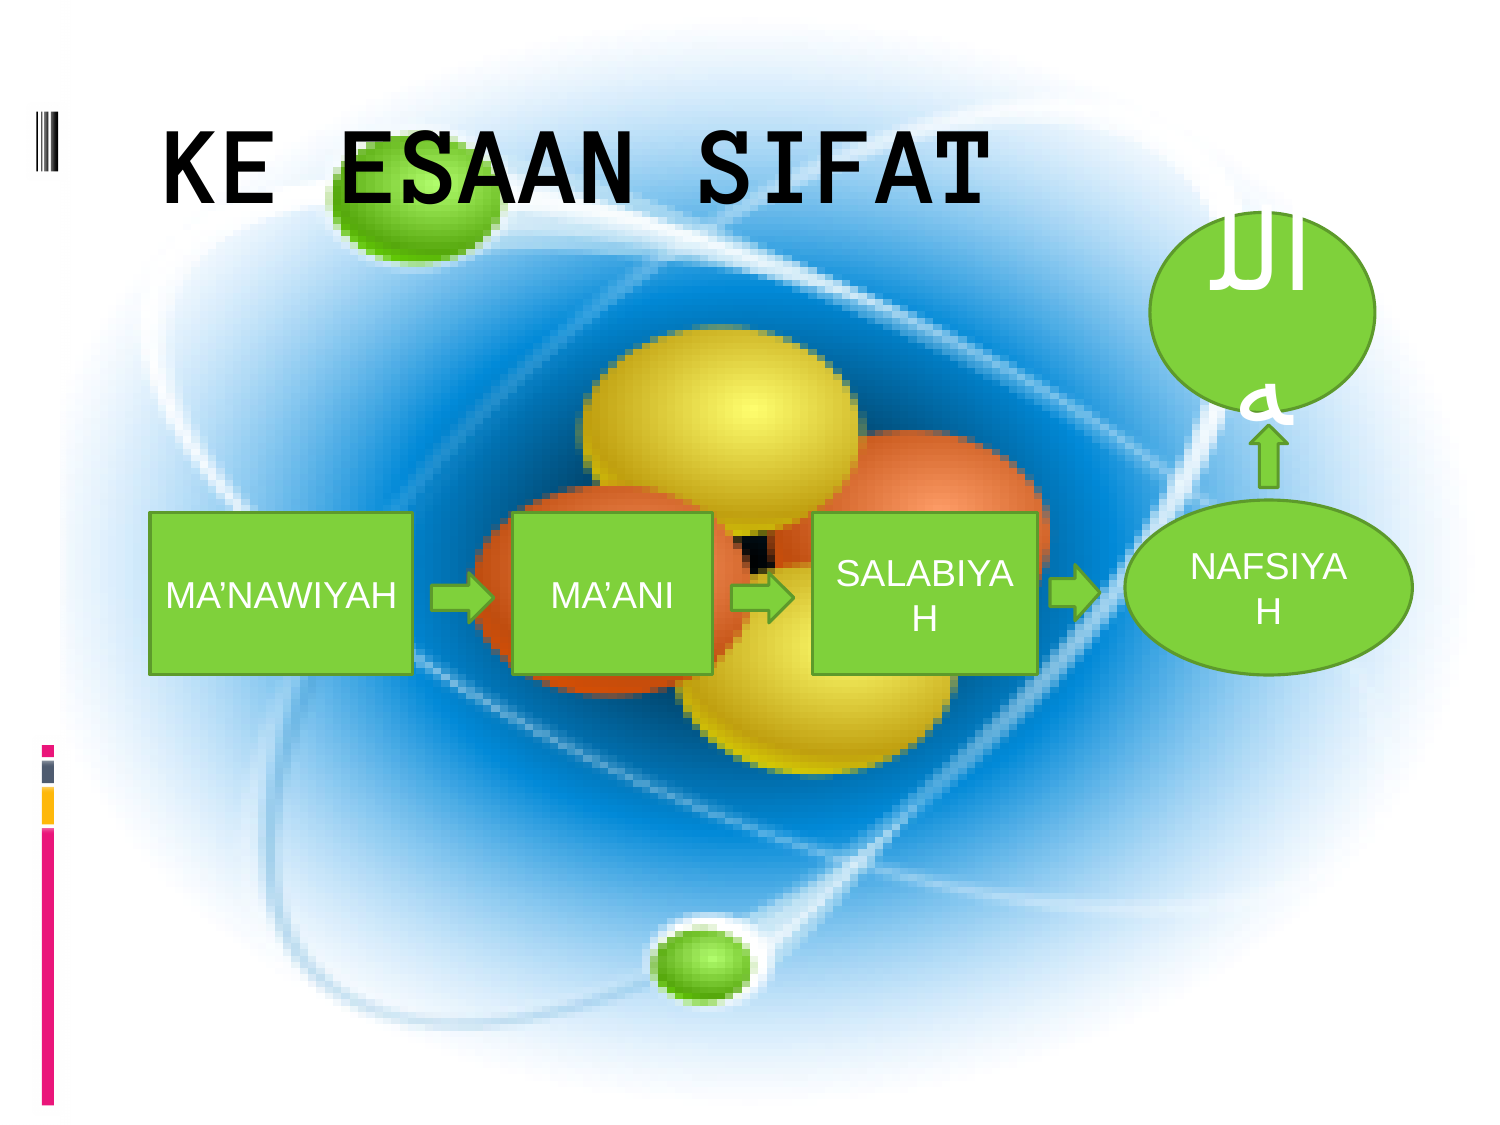

# KE ESAAN SIFAT
الله

NAFSIYAH
MA’NAWIYAH
MA’ANI
SALABIYAH